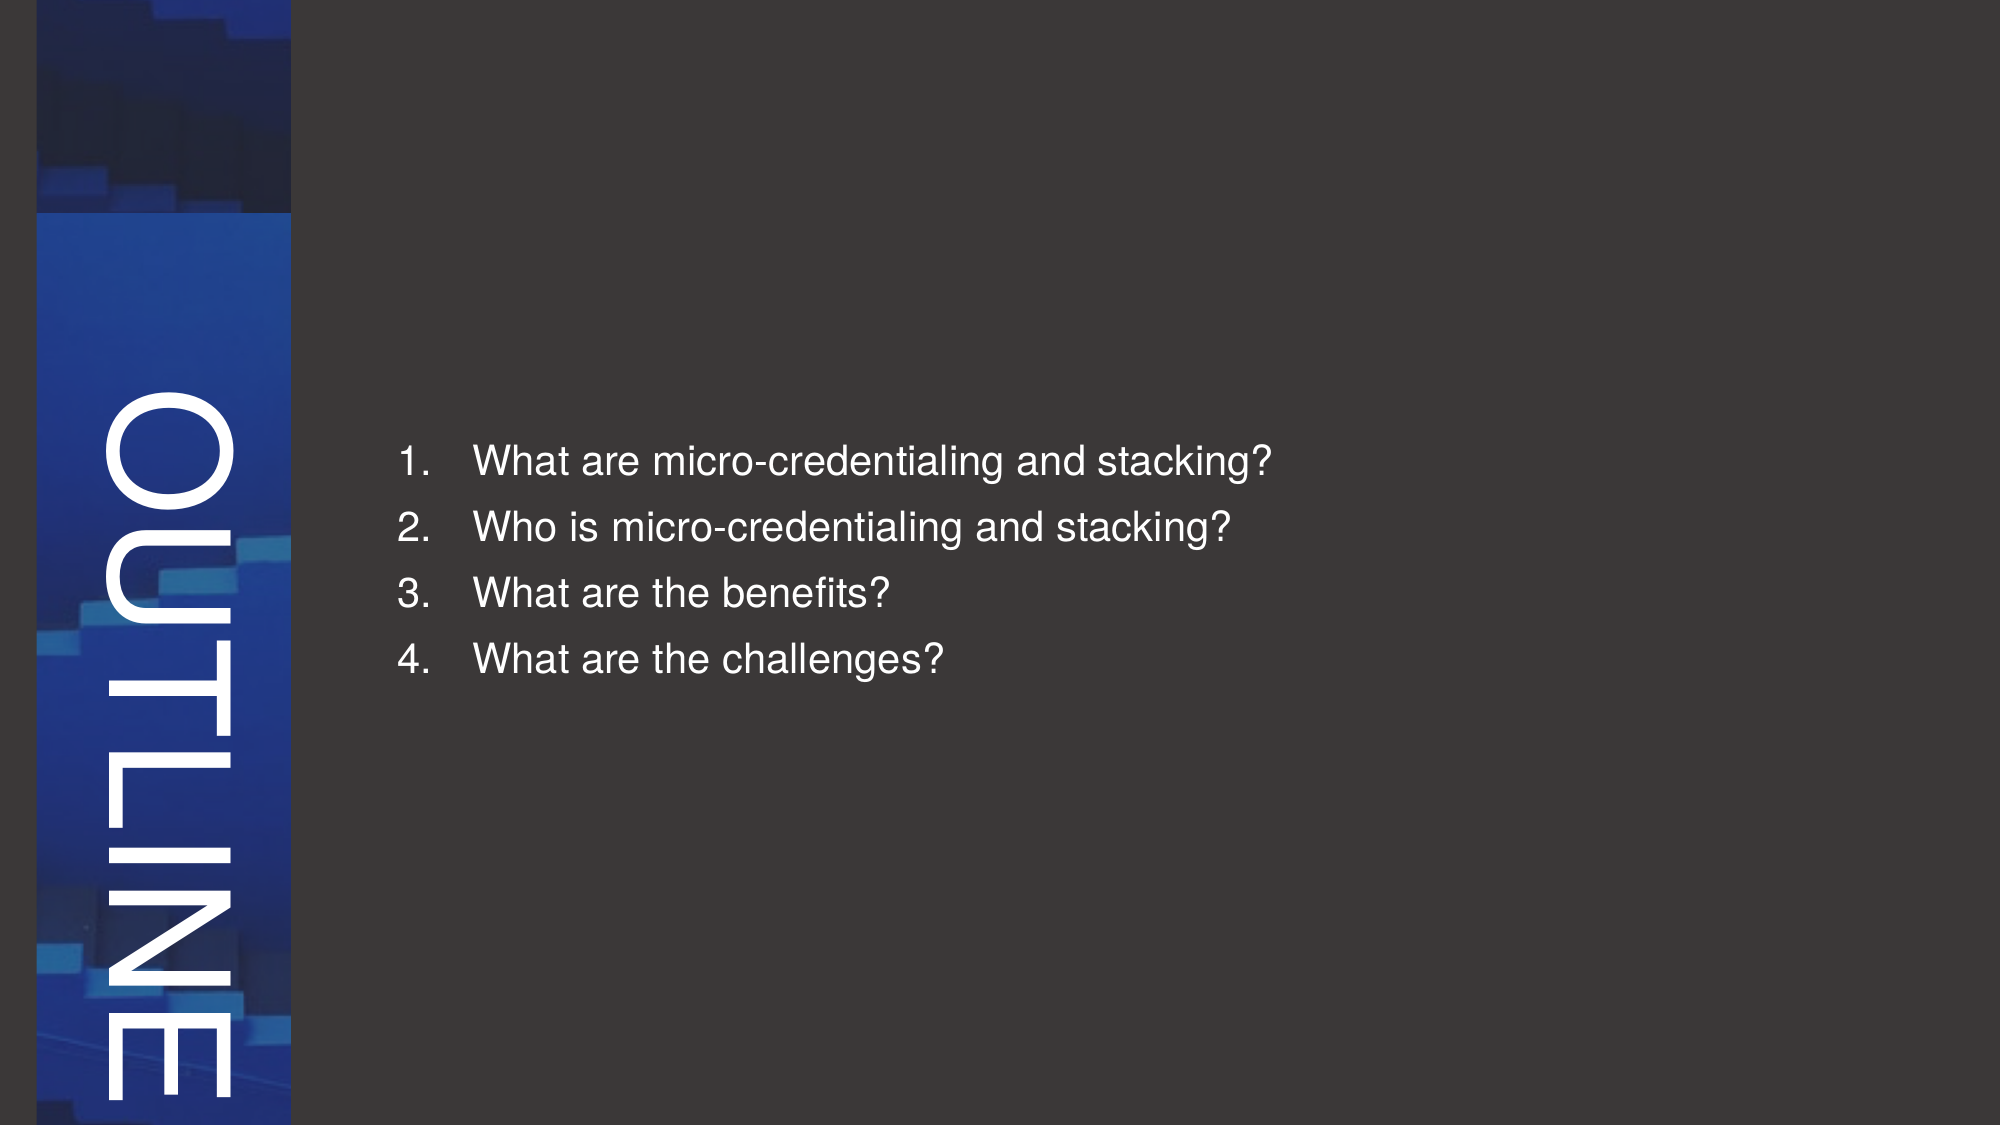

# OUTLINE
What are micro-credentialing and stacking?
Who is micro-credentialing and stacking?
What are the benefits?
What are the challenges?